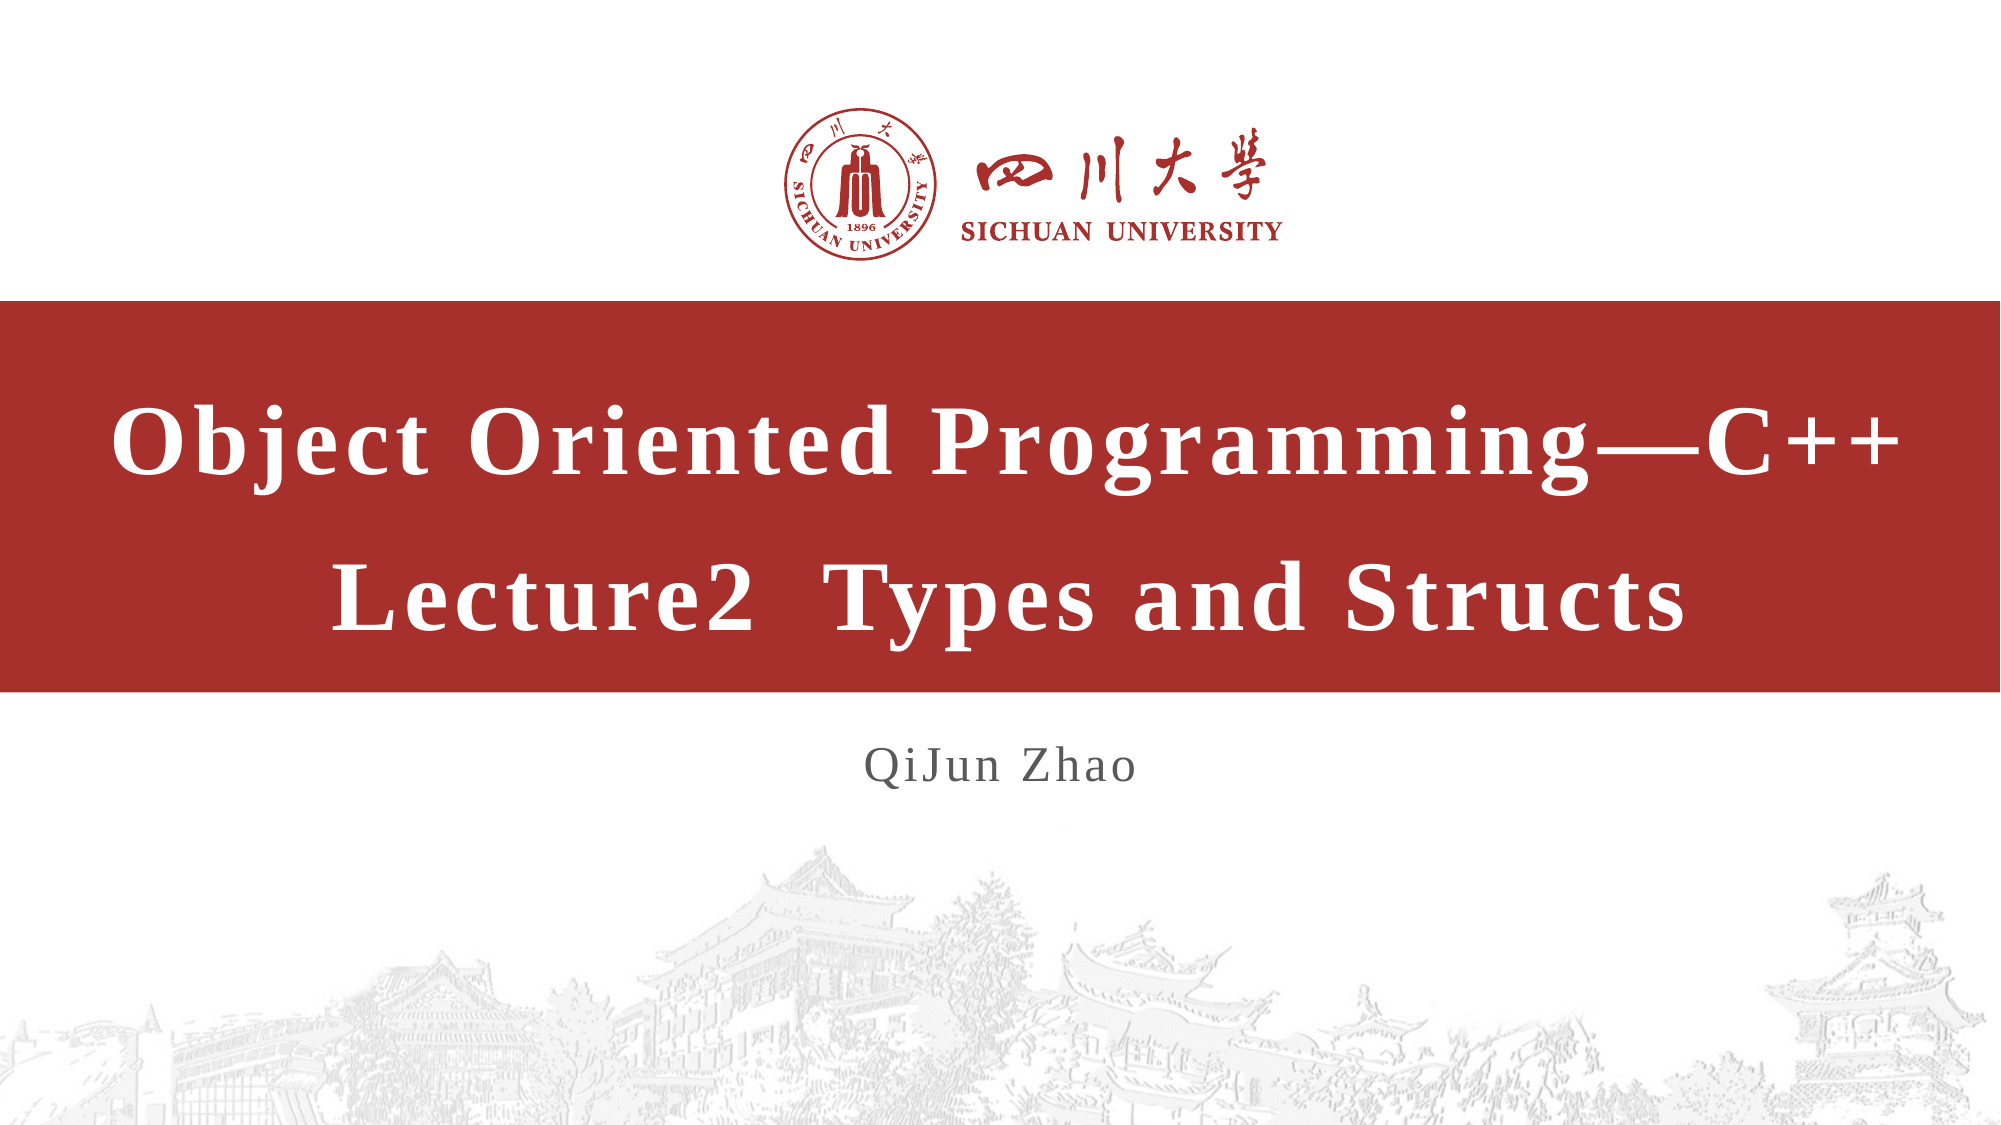

# Object Oriented Programming—C++ Lecture2  Types and Structs
QiJun Zhao